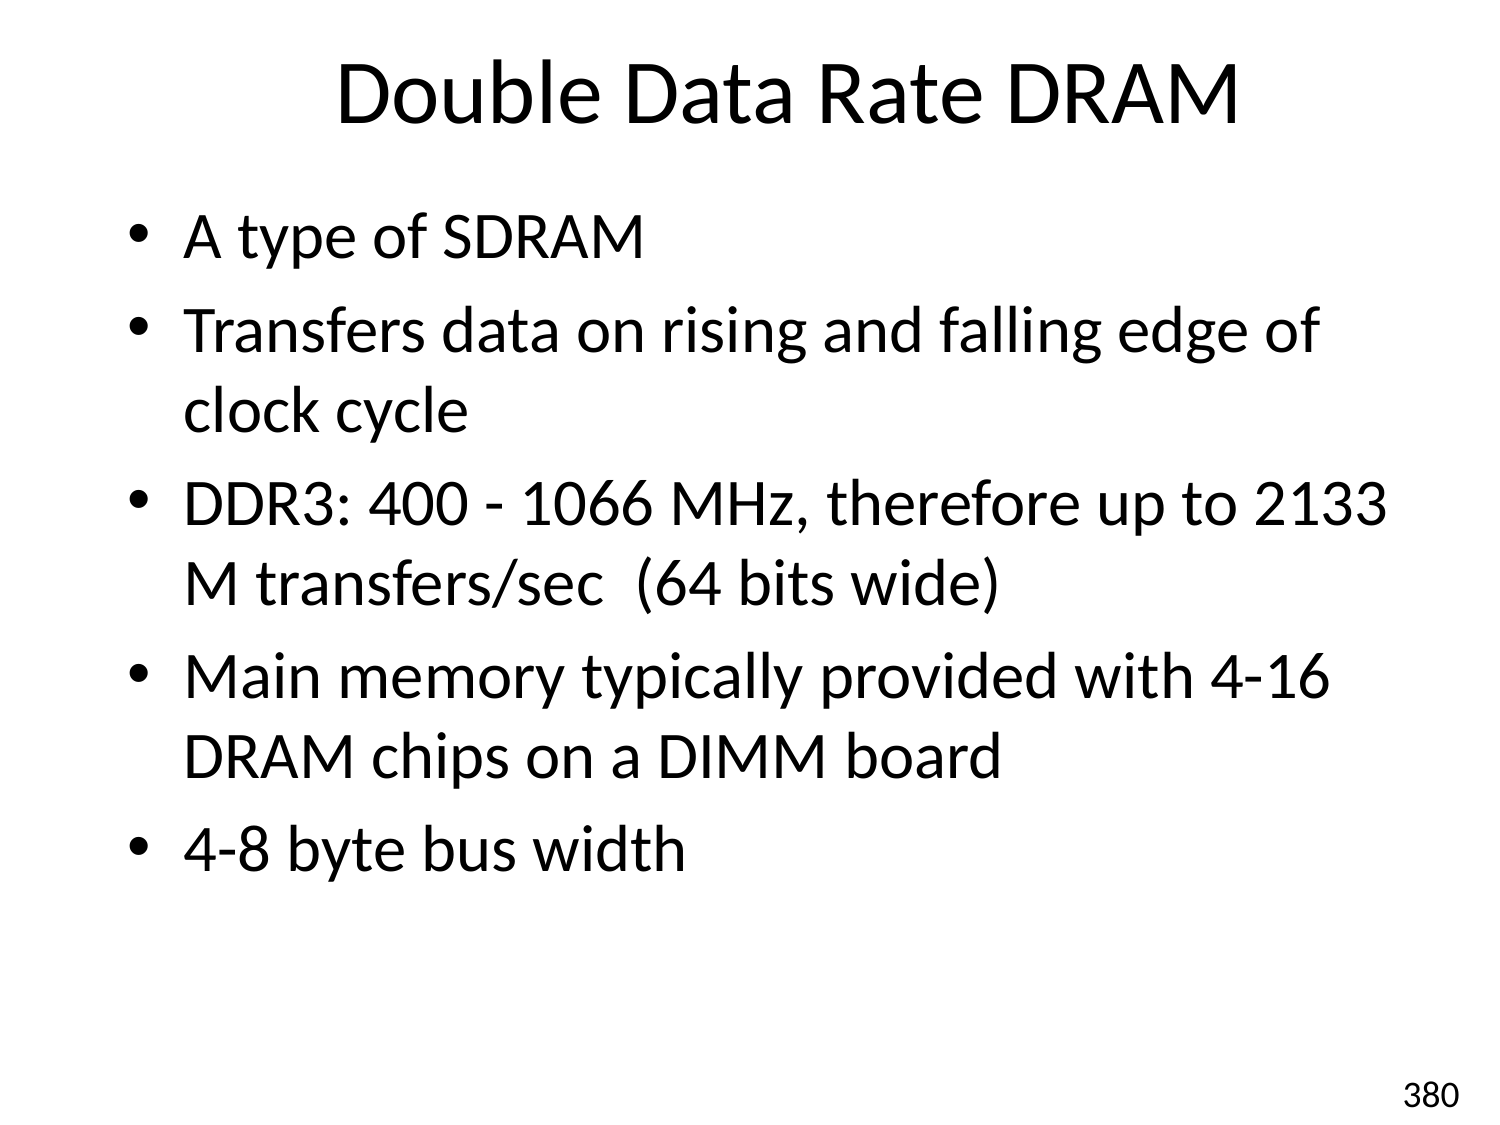

# Double Data Rate DRAM
A type of SDRAM
Transfers data on rising and falling edge of clock cycle
DDR3: 400 - 1066 MHz, therefore up to 2133 M transfers/sec  (64 bits wide)
Main memory typically provided with 4-16 DRAM chips on a DIMM board
4-8 byte bus width
380